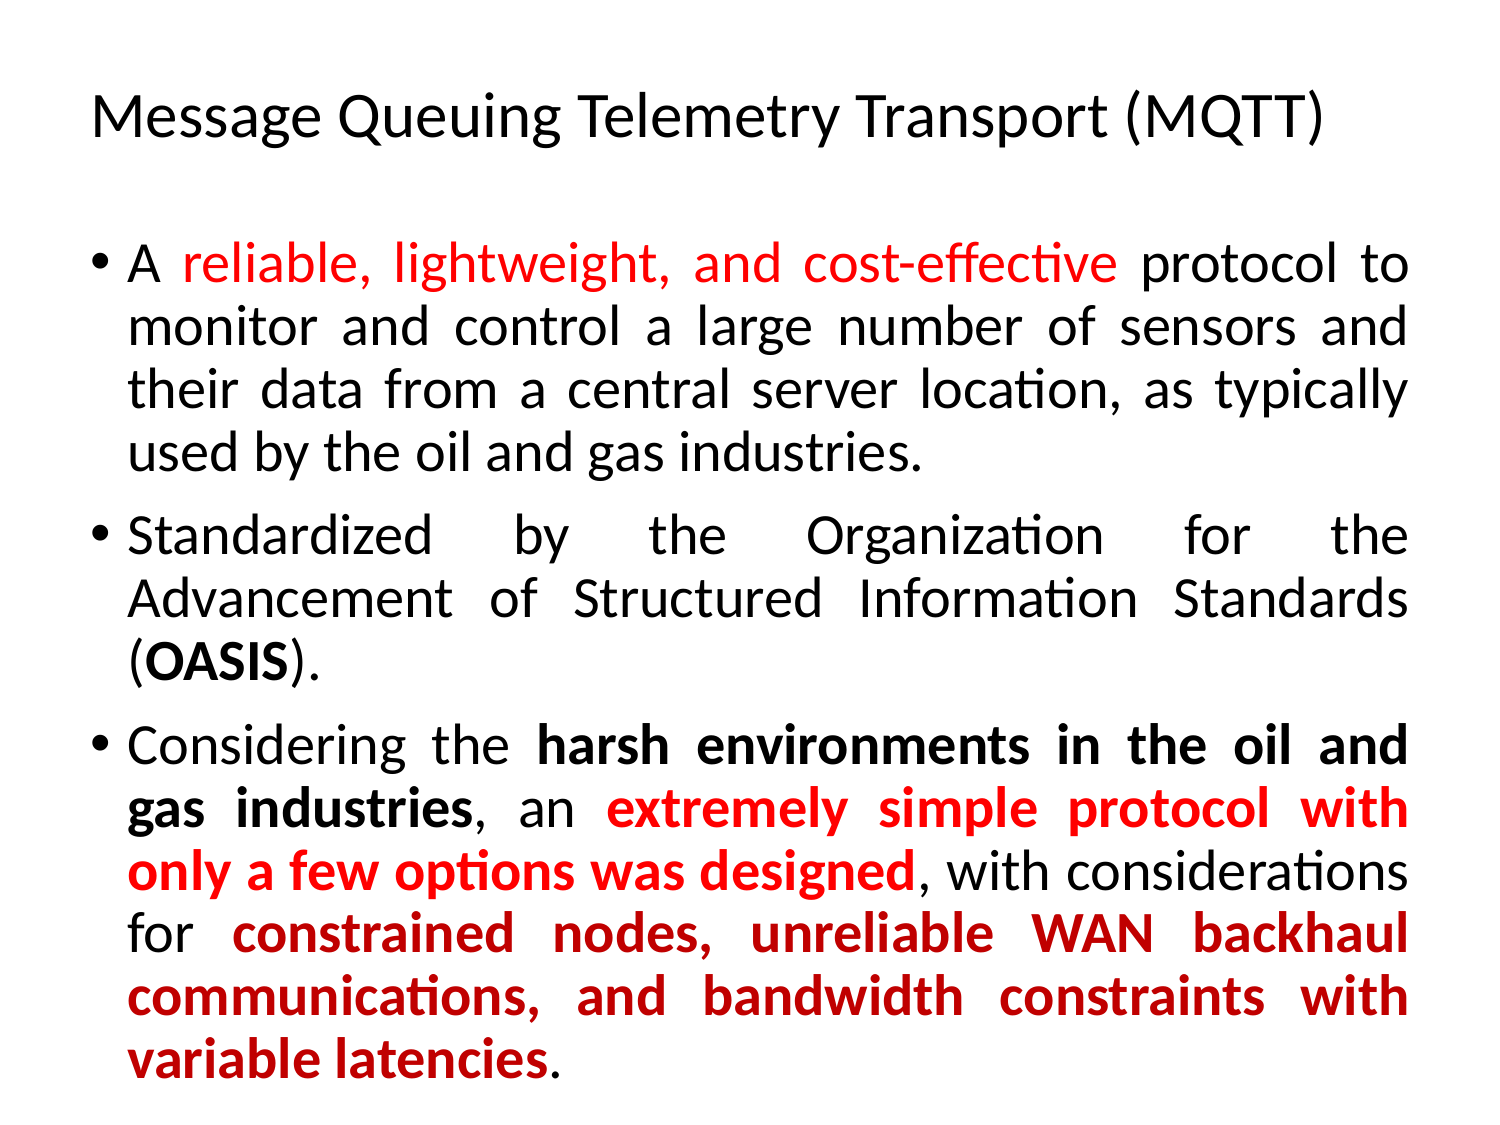

# Message Queuing Telemetry Transport (MQTT)
A reliable, lightweight, and cost-effective protocol to monitor and control a large number of sensors and their data from a central server location, as typically used by the oil and gas industries.
Standardized by the Organization for the Advancement of Structured Information Standards (OASIS).
Considering the harsh environments in the oil and gas industries, an extremely simple protocol with only a few options was designed, with considerations for constrained nodes, unreliable WAN backhaul communications, and bandwidth constraints with variable latencies.